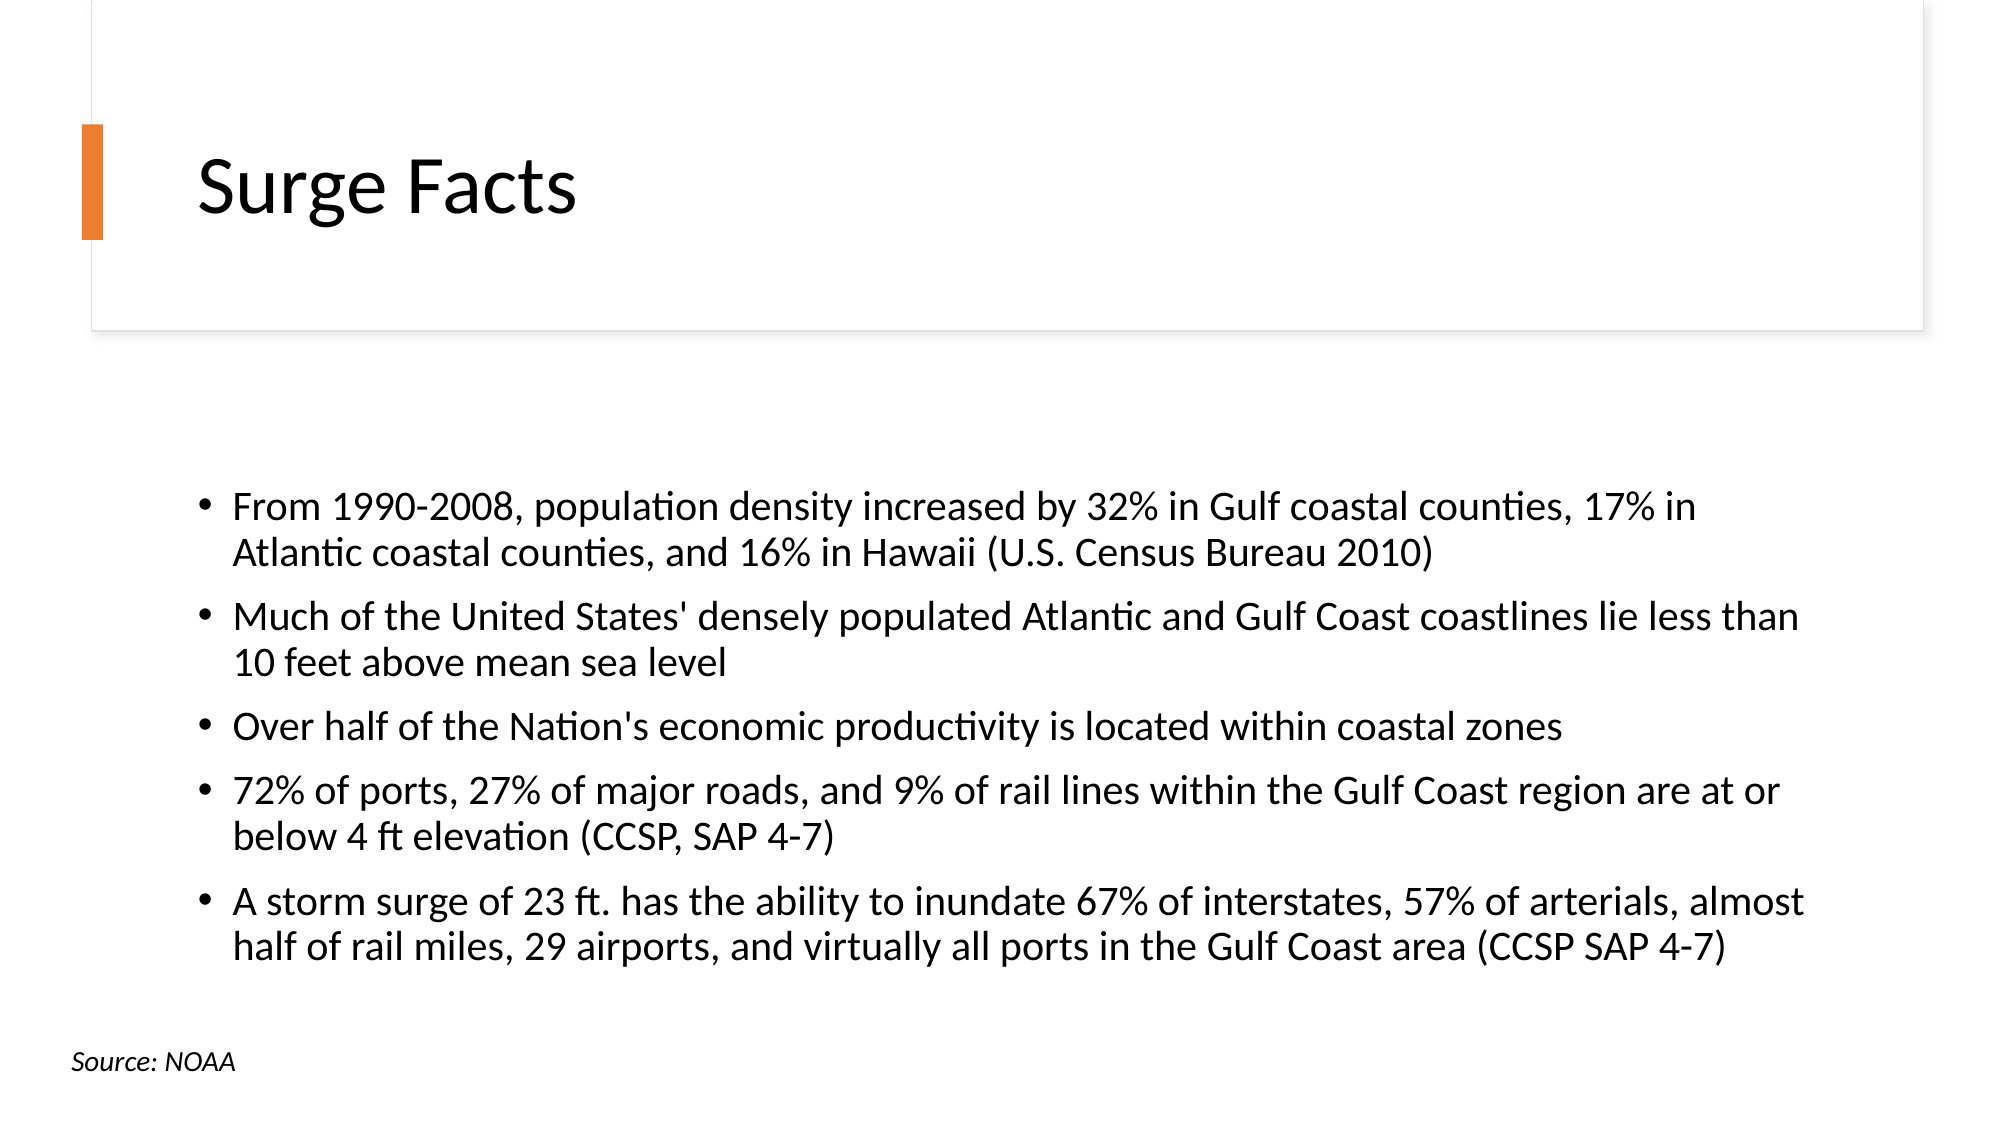

# Surge Facts

From 1990-2008, population density increased by 32% in Gulf coastal counties, 17% in Atlantic coastal counties, and 16% in Hawaii (U.S. Census Bureau 2010)
Much of the United States' densely populated Atlantic and Gulf Coast coastlines lie less than 10 feet above mean sea level
Over half of the Nation's economic productivity is located within coastal zones
72% of ports, 27% of major roads, and 9% of rail lines within the Gulf Coast region are at or below 4 ft elevation (CCSP, SAP 4-7)
A storm surge of 23 ft. has the ability to inundate 67% of interstates, 57% of arterials, almost half of rail miles, 29 airports, and virtually all ports in the Gulf Coast area (CCSP SAP 4-7)
Source: NOAA